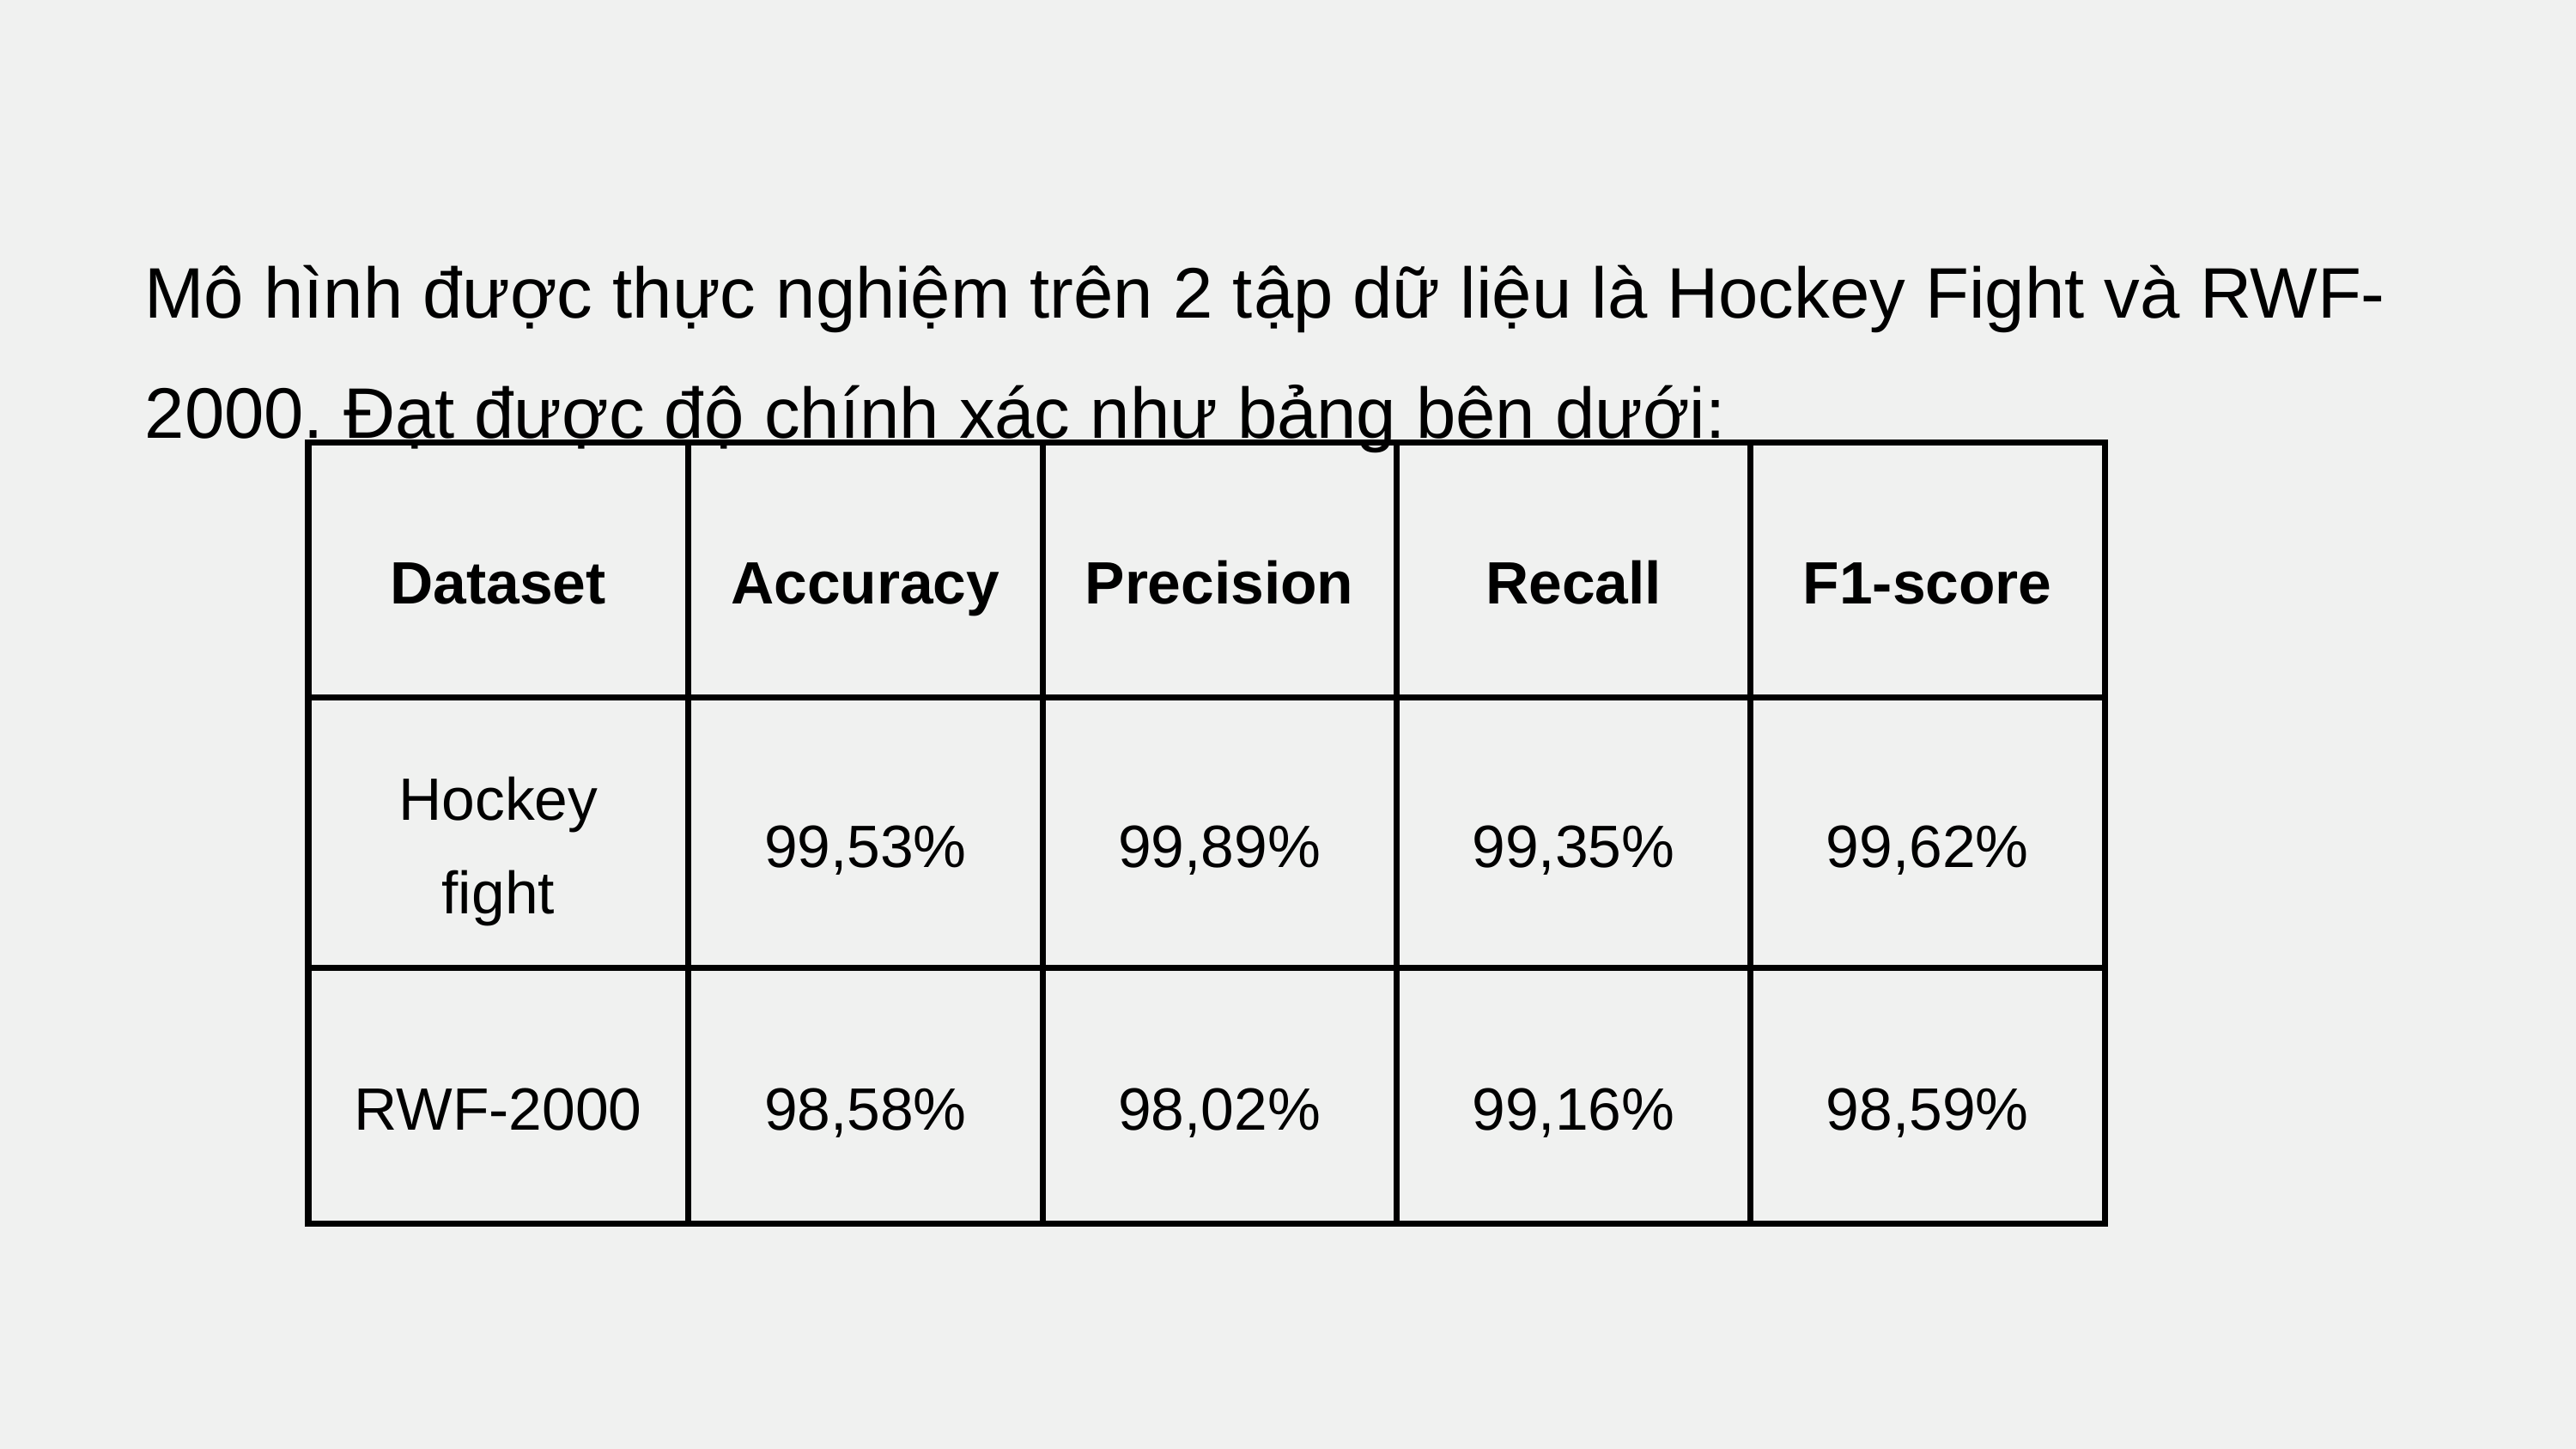

Mô hình được thực nghiệm trên 2 tập dữ liệu là Hockey Fight và RWF-2000. Đạt được độ chính xác như bảng bên dưới:
| Dataset | Accuracy | Precision | Recall | F1-score |
| --- | --- | --- | --- | --- |
| Hockey fight | 99,53% | 99,89% | 99,35% | 99,62% |
| RWF-2000 | 98,58% | 98,02% | 99,16% | 98,59% |